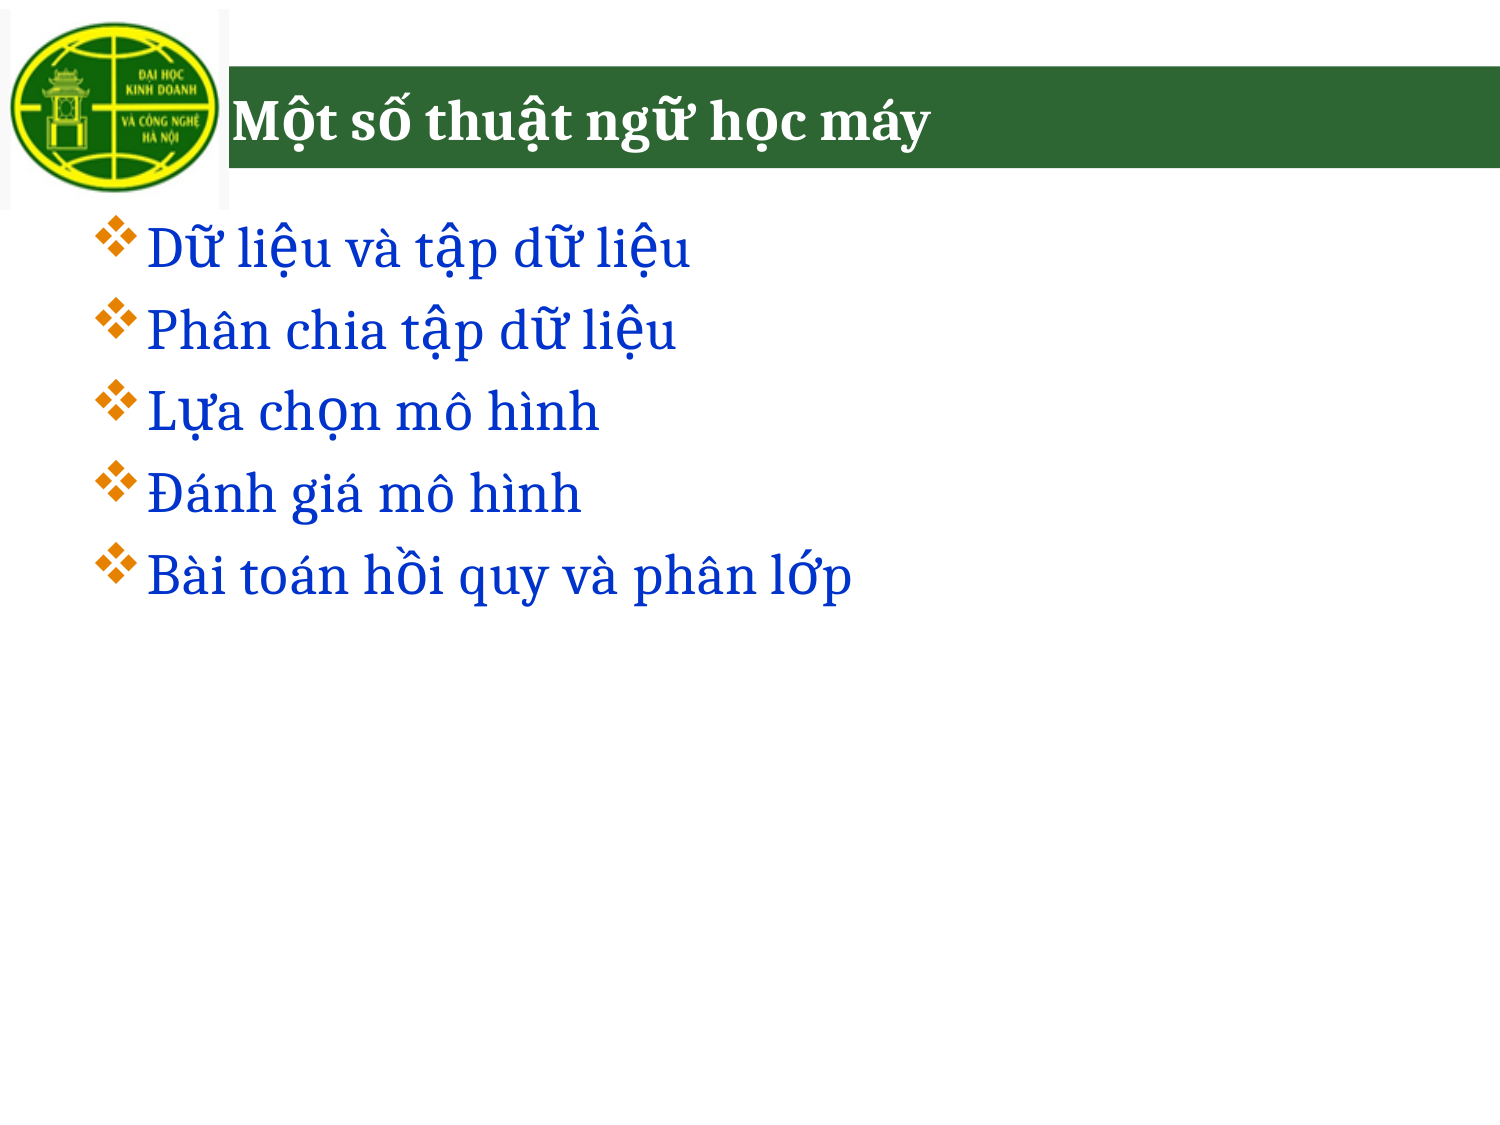

# Một số thuật ngữ học máy
Dữ liệu và tập dữ liệu
Phân chia tập dữ liệu
Lựa chọn mô hình
Đánh giá mô hình
Bài toán hồi quy và phân lớp